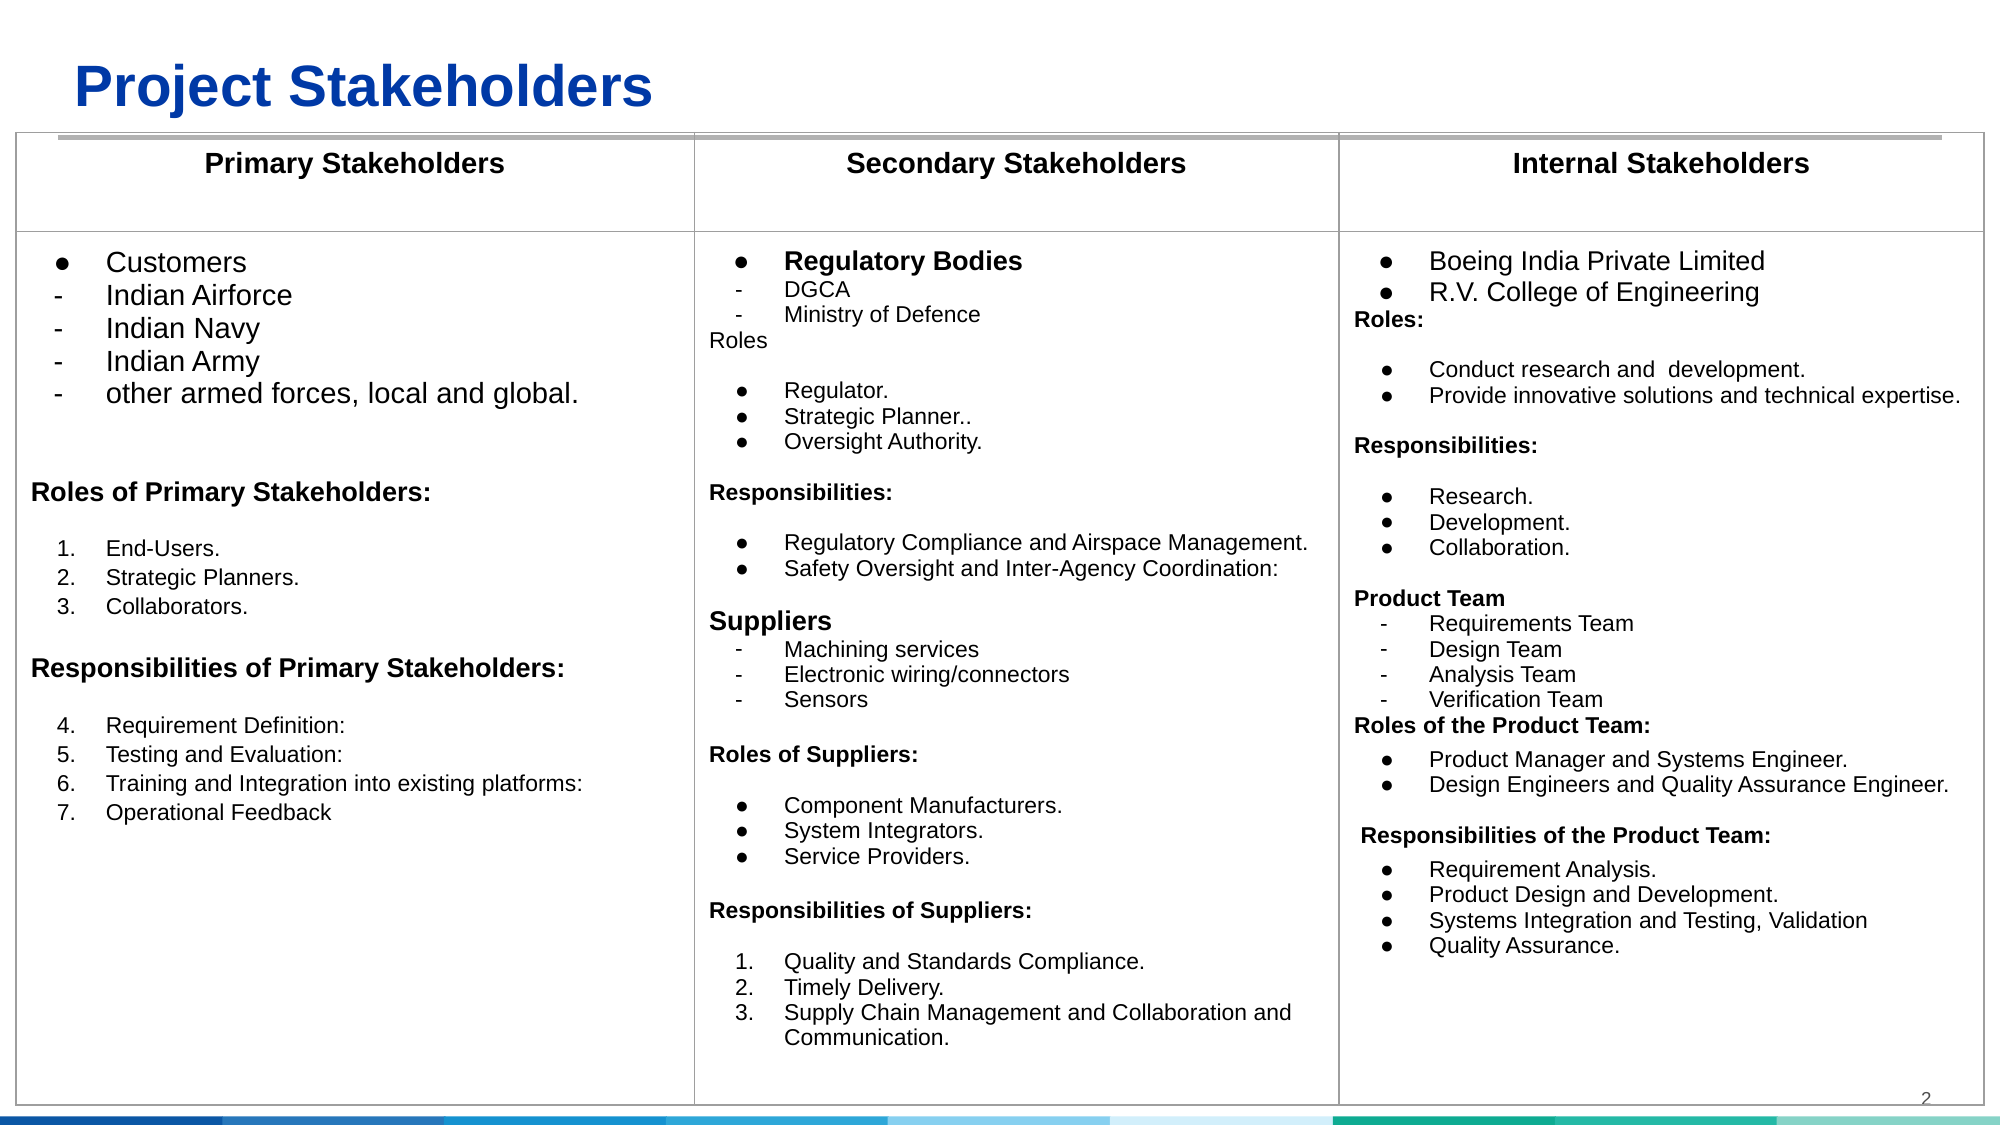

# Project Stakeholders
| Primary Stakeholders | Secondary Stakeholders | Internal Stakeholders |
| --- | --- | --- |
| Customers Indian Airforce Indian Navy Indian Army other armed forces, local and global. Roles of Primary Stakeholders: End-Users. Strategic Planners. Collaborators. Responsibilities of Primary Stakeholders: Requirement Definition: Testing and Evaluation: Training and Integration into existing platforms: Operational Feedback | Regulatory Bodies DGCA Ministry of Defence Roles Regulator. Strategic Planner.. Oversight Authority. Responsibilities: Regulatory Compliance and Airspace Management. Safety Oversight and Inter-Agency Coordination: Suppliers Machining services Electronic wiring/connectors Sensors Roles of Suppliers: Component Manufacturers. System Integrators. Service Providers. Responsibilities of Suppliers: Quality and Standards Compliance. Timely Delivery. Supply Chain Management and Collaboration and Communication. | Boeing India Private Limited R.V. College of Engineering Roles: Conduct research and development. Provide innovative solutions and technical expertise. Responsibilities: Research. Development. Collaboration. Product Team Requirements Team Design Team Analysis Team Verification Team Roles of the Product Team: Product Manager and Systems Engineer. Design Engineers and Quality Assurance Engineer. Responsibilities of the Product Team: Requirement Analysis. Product Design and Development. Systems Integration and Testing, Validation Quality Assurance. |
2